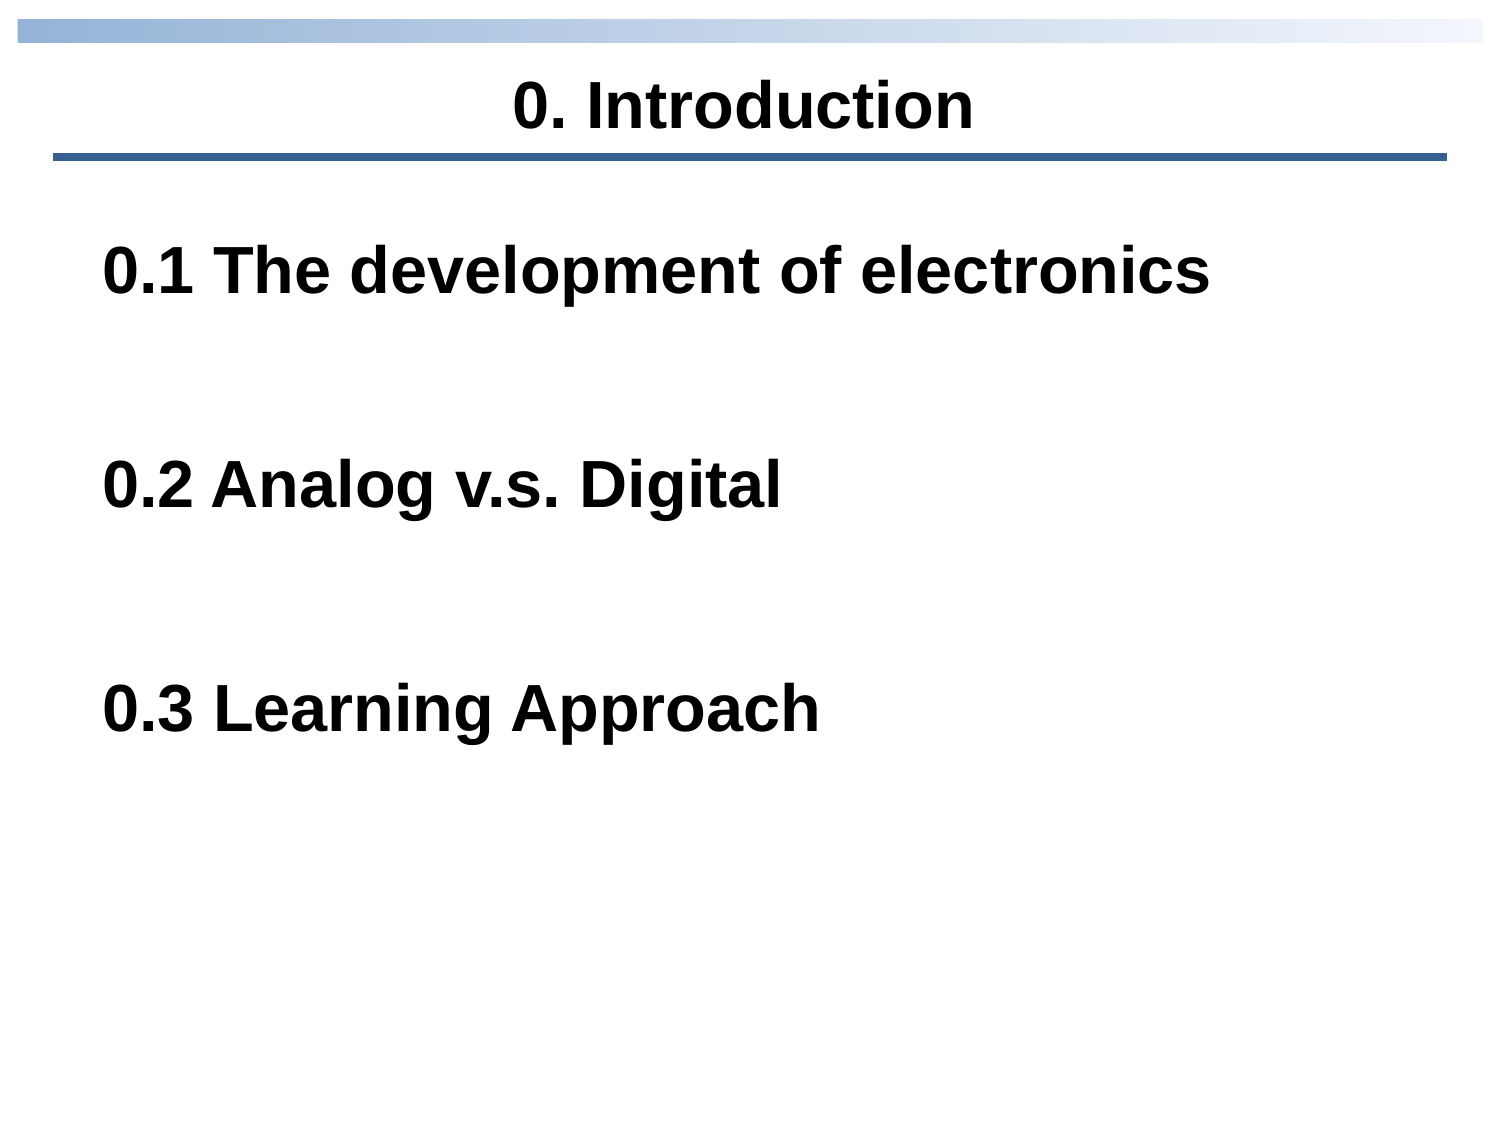

0. Introduction

0.1 The development of electronics
0.2 Analog v.s. Digital
0.3 Learning Approach